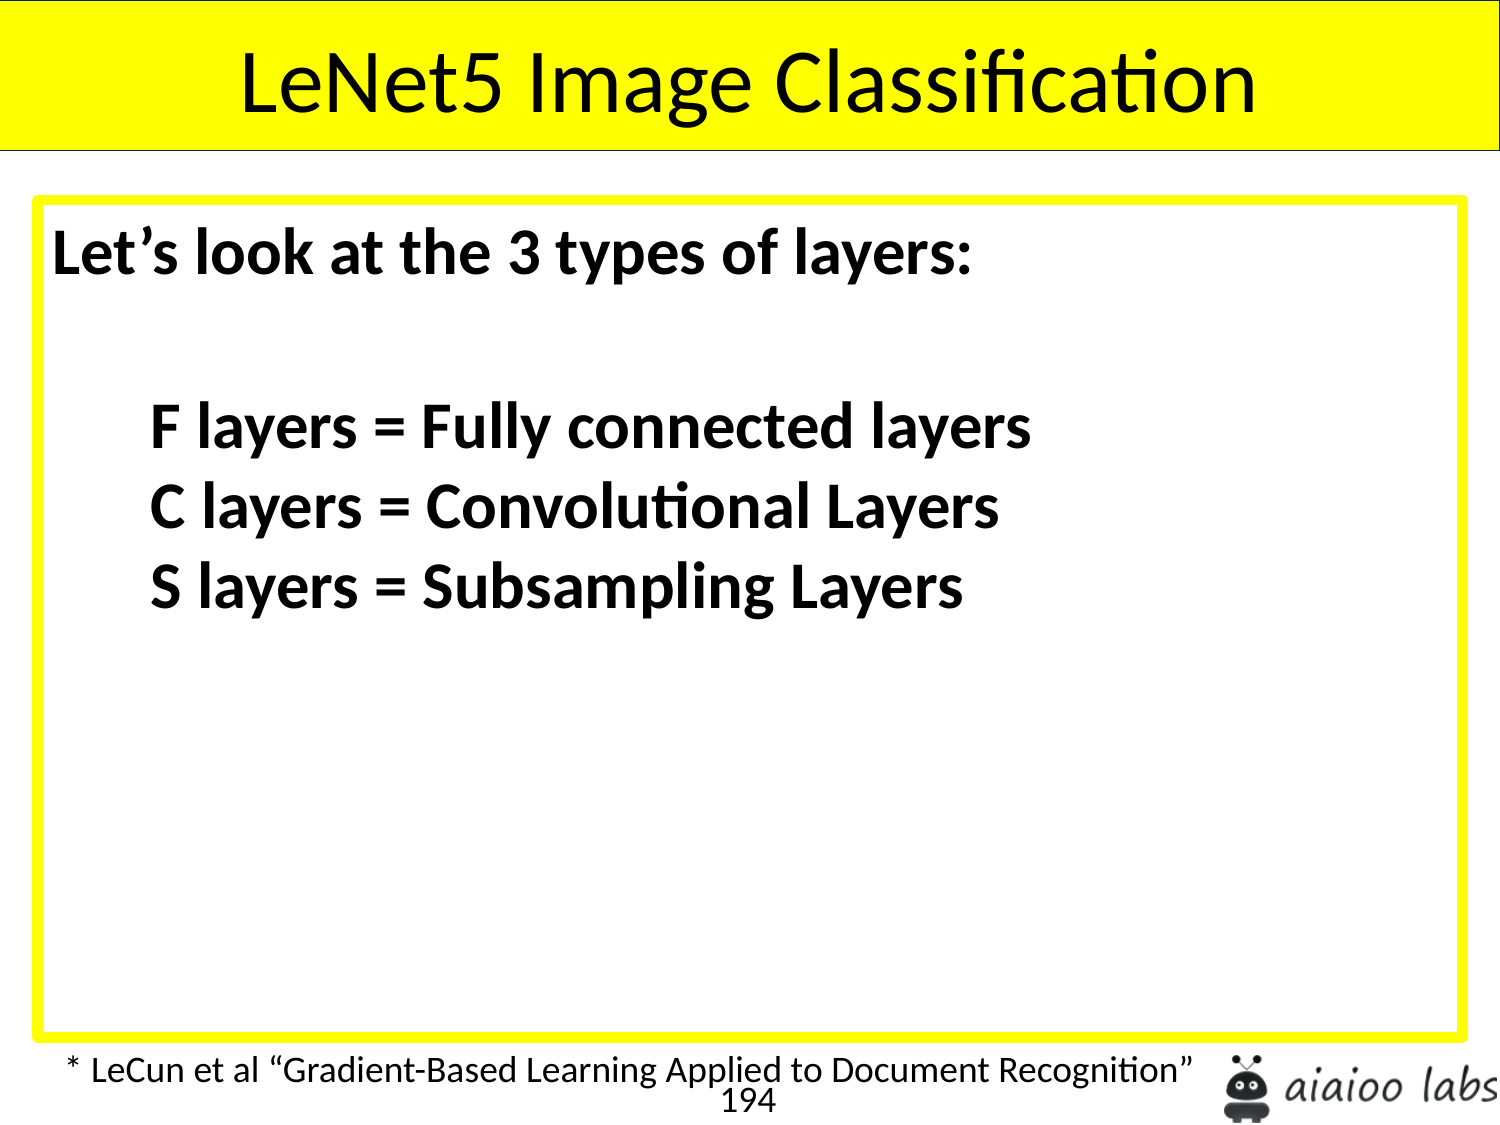

LeNet5 Image Classification
Let’s look at the 3 types of layers:

F layers = Fully connected layers
C layers = Convolutional Layers
S layers = Subsampling Layers
* LeCun et al “Gradient-Based Learning Applied to Document Recognition”